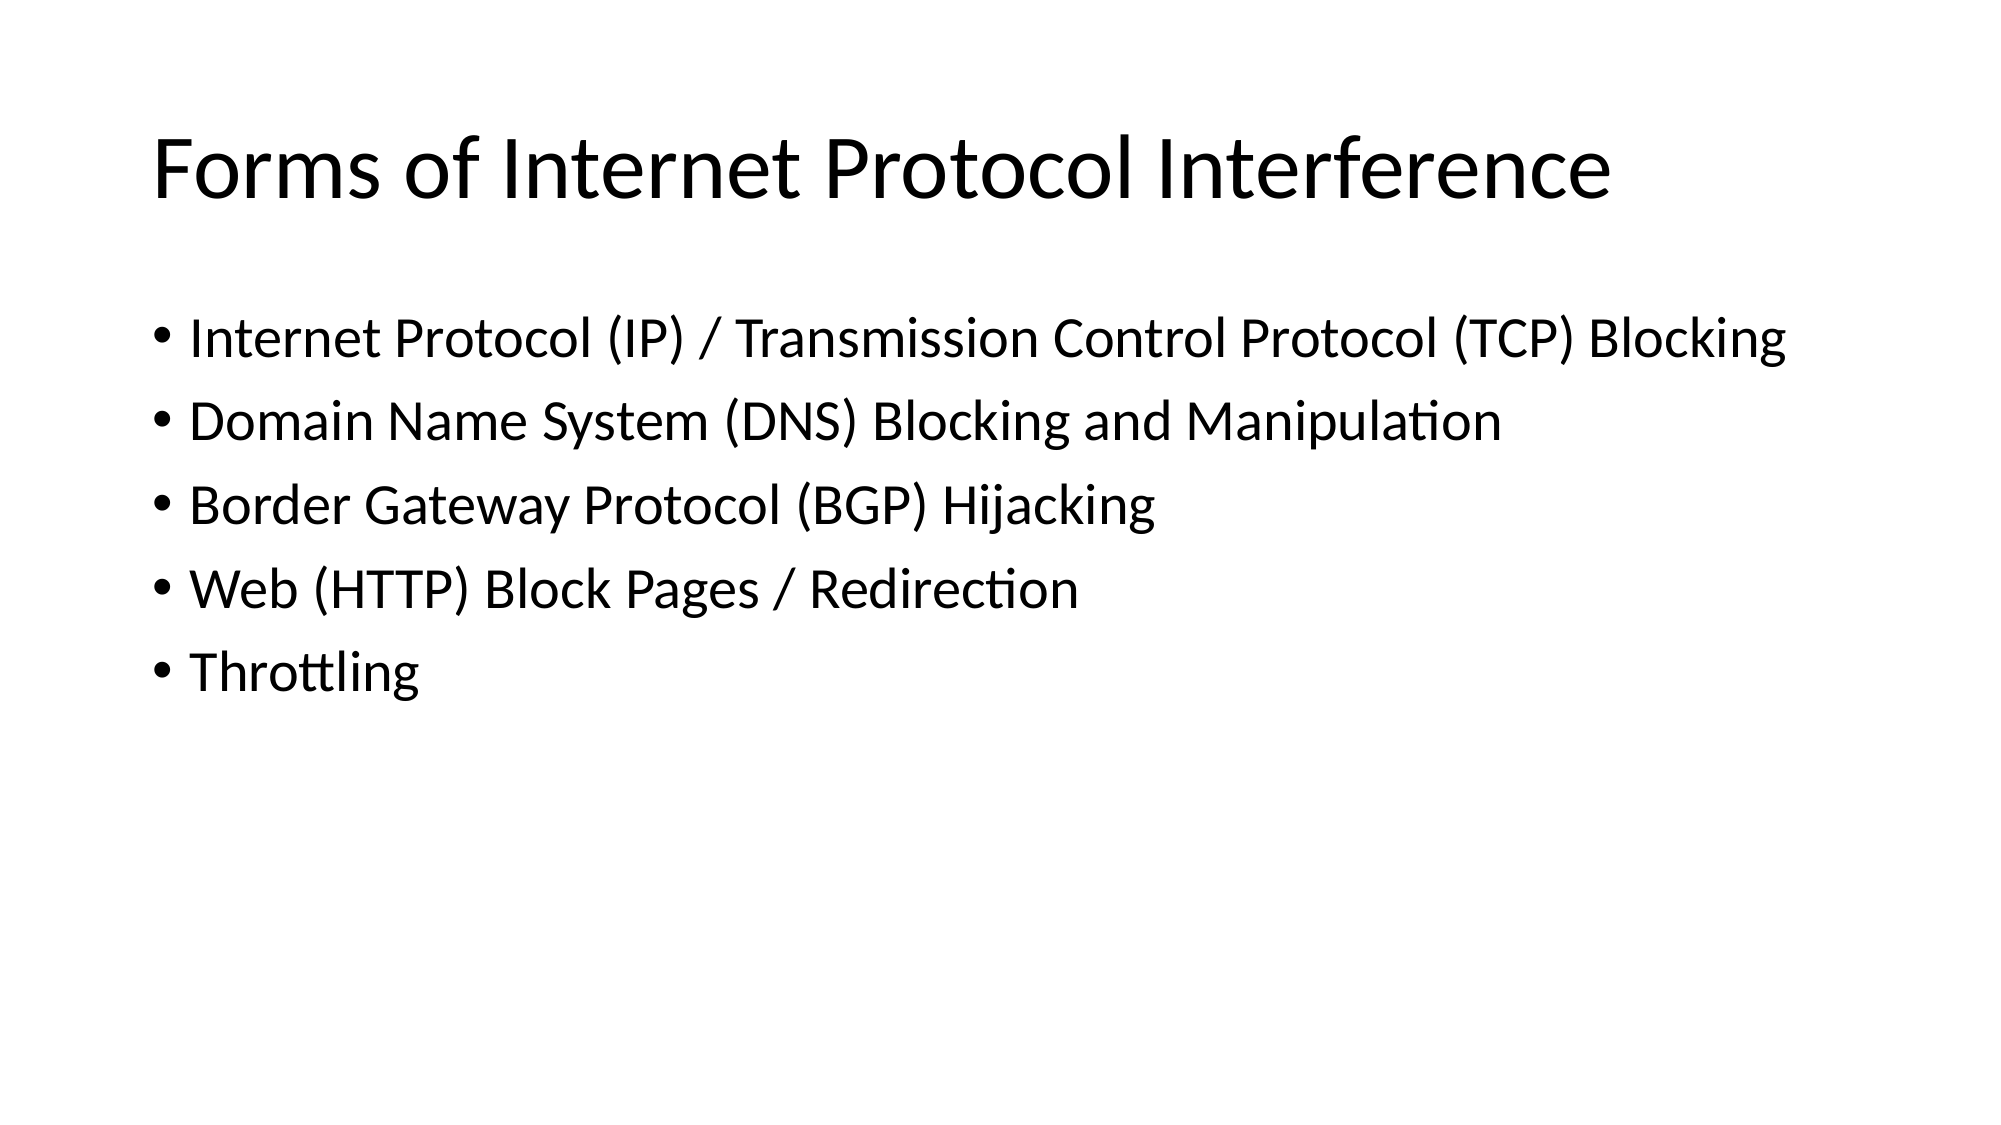

# Forms of Internet Protocol Interference
Internet Protocol (IP) / Transmission Control Protocol (TCP) Blocking
Domain Name System (DNS) Blocking and Manipulation
Border Gateway Protocol (BGP) Hijacking
Web (HTTP) Block Pages / Redirection
Throttling